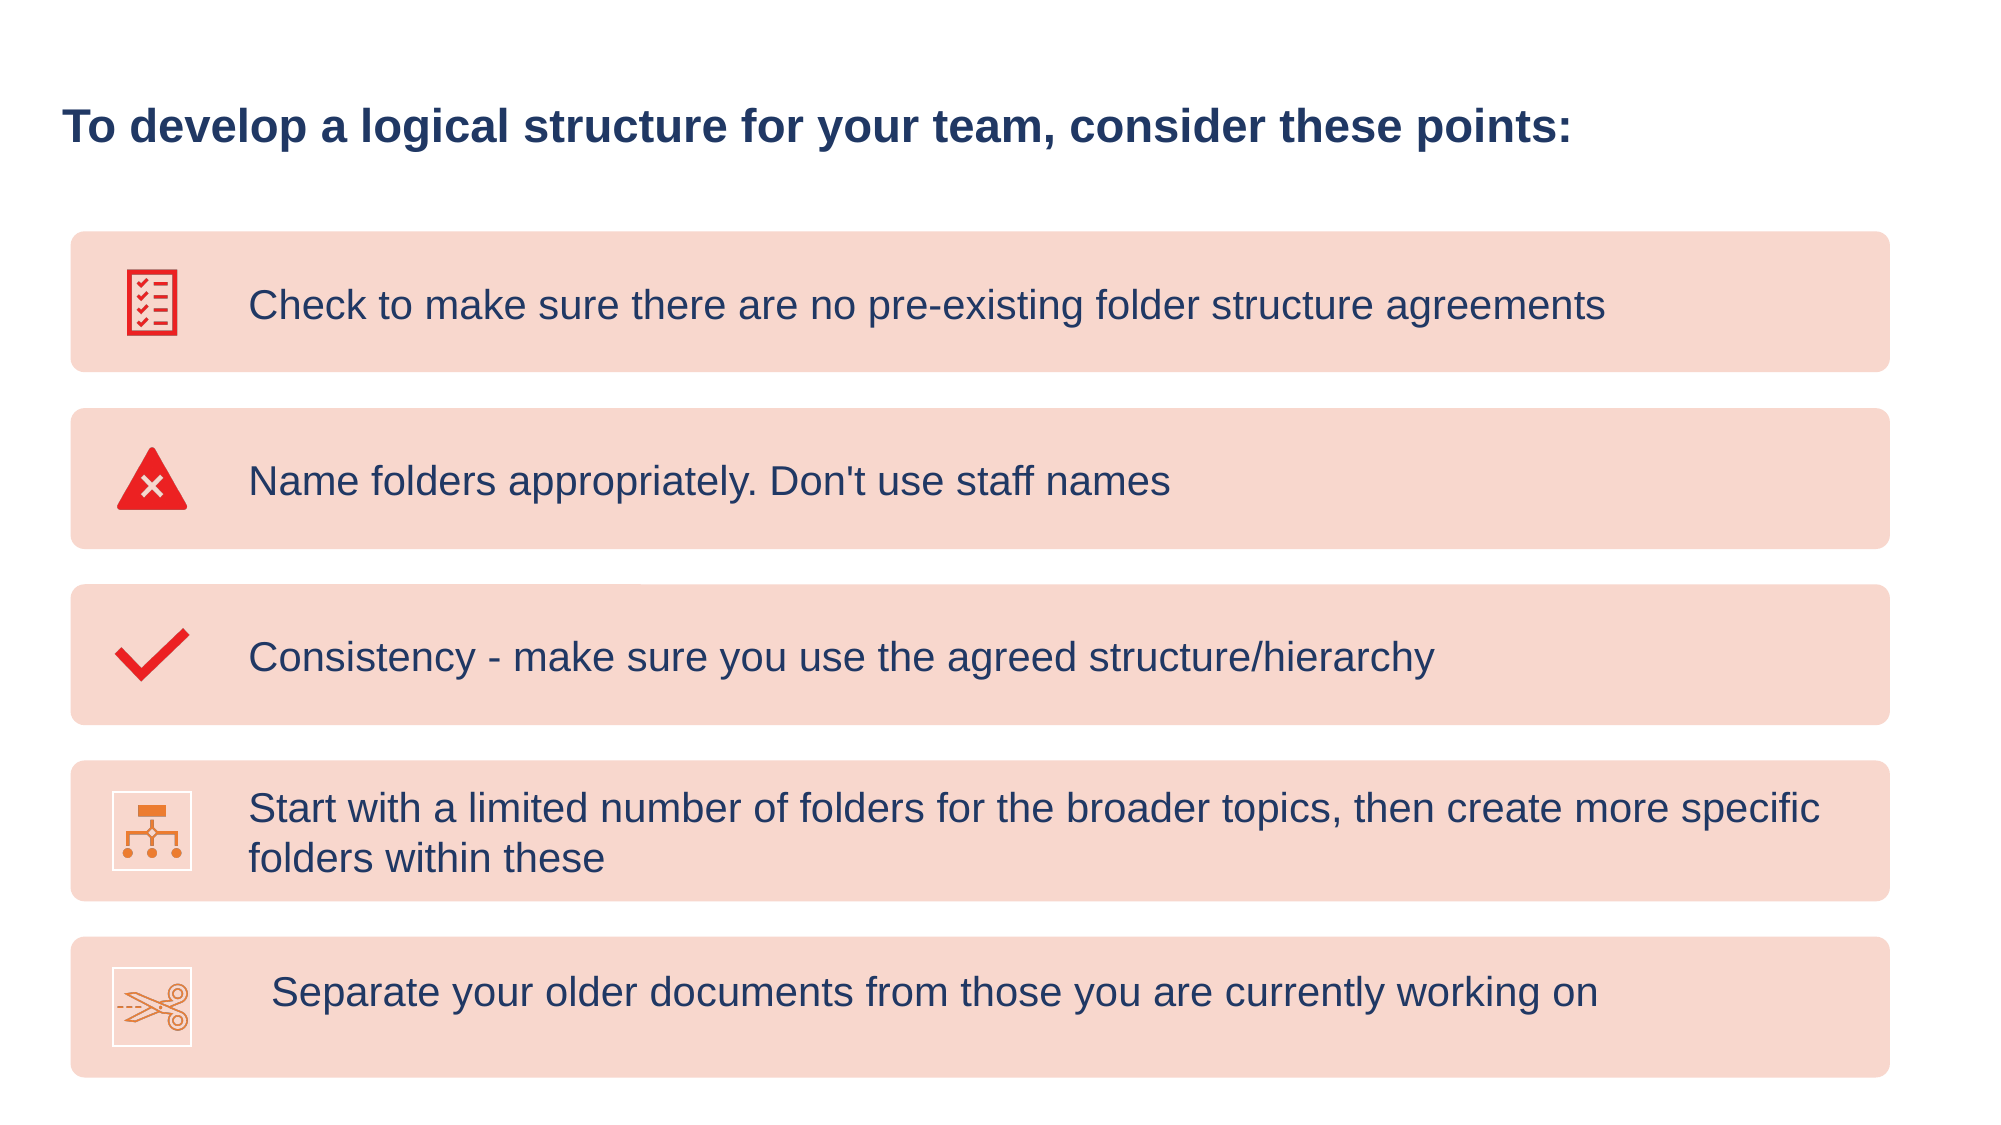

To develop a logical structure for your team, consider these points:
Check to make sure there are no pre-existing folder structure agreements
Name folders appropriately. Don't use staff names
Consistency - make sure you use the agreed structure/hierarchy
Start with a limited number of folders for the broader topics, then create more specific folders within these
Separate your older documents from those you are currently working on